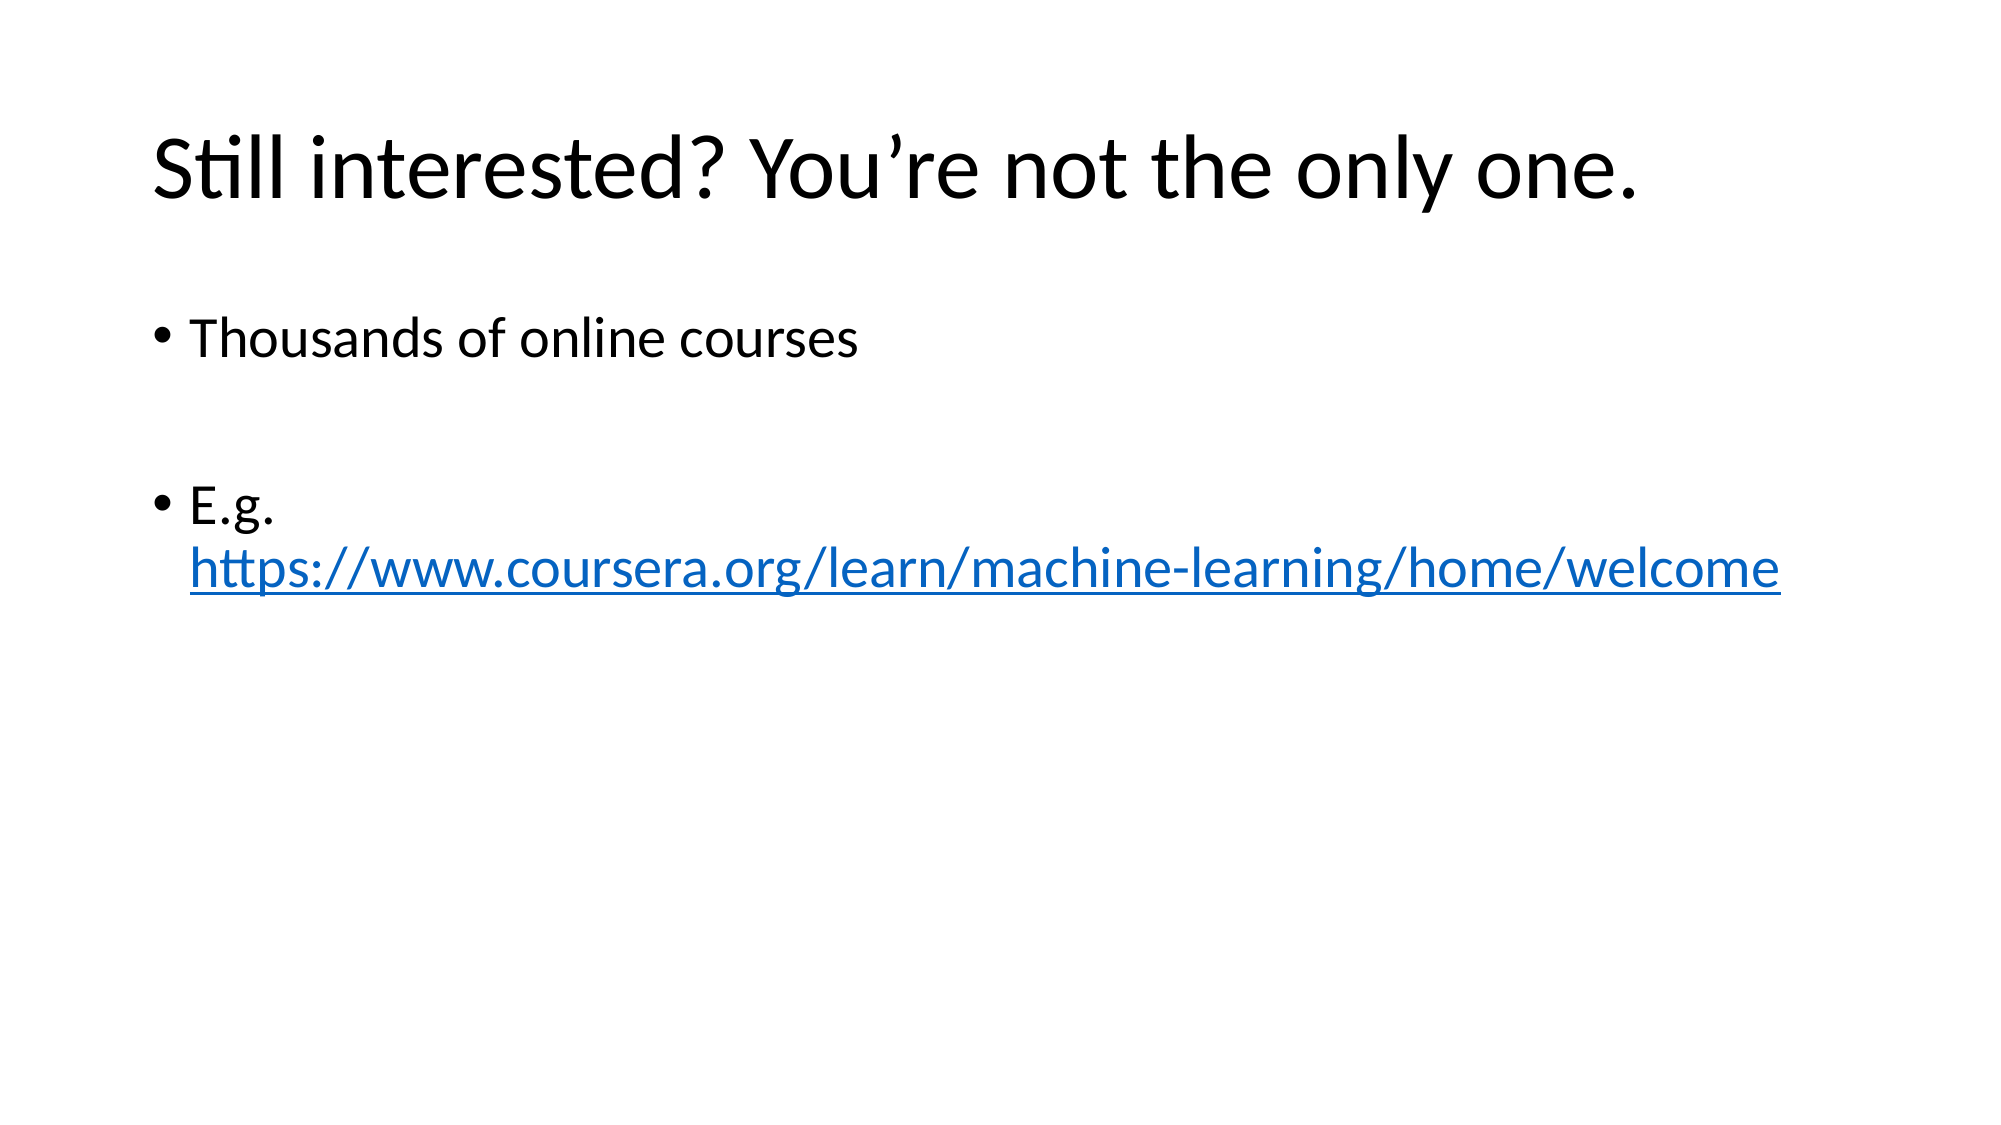

# Still interested? You’re not the only one.
Thousands of online courses

E.g. https://www.coursera.org/learn/machine-learning/home/welcome